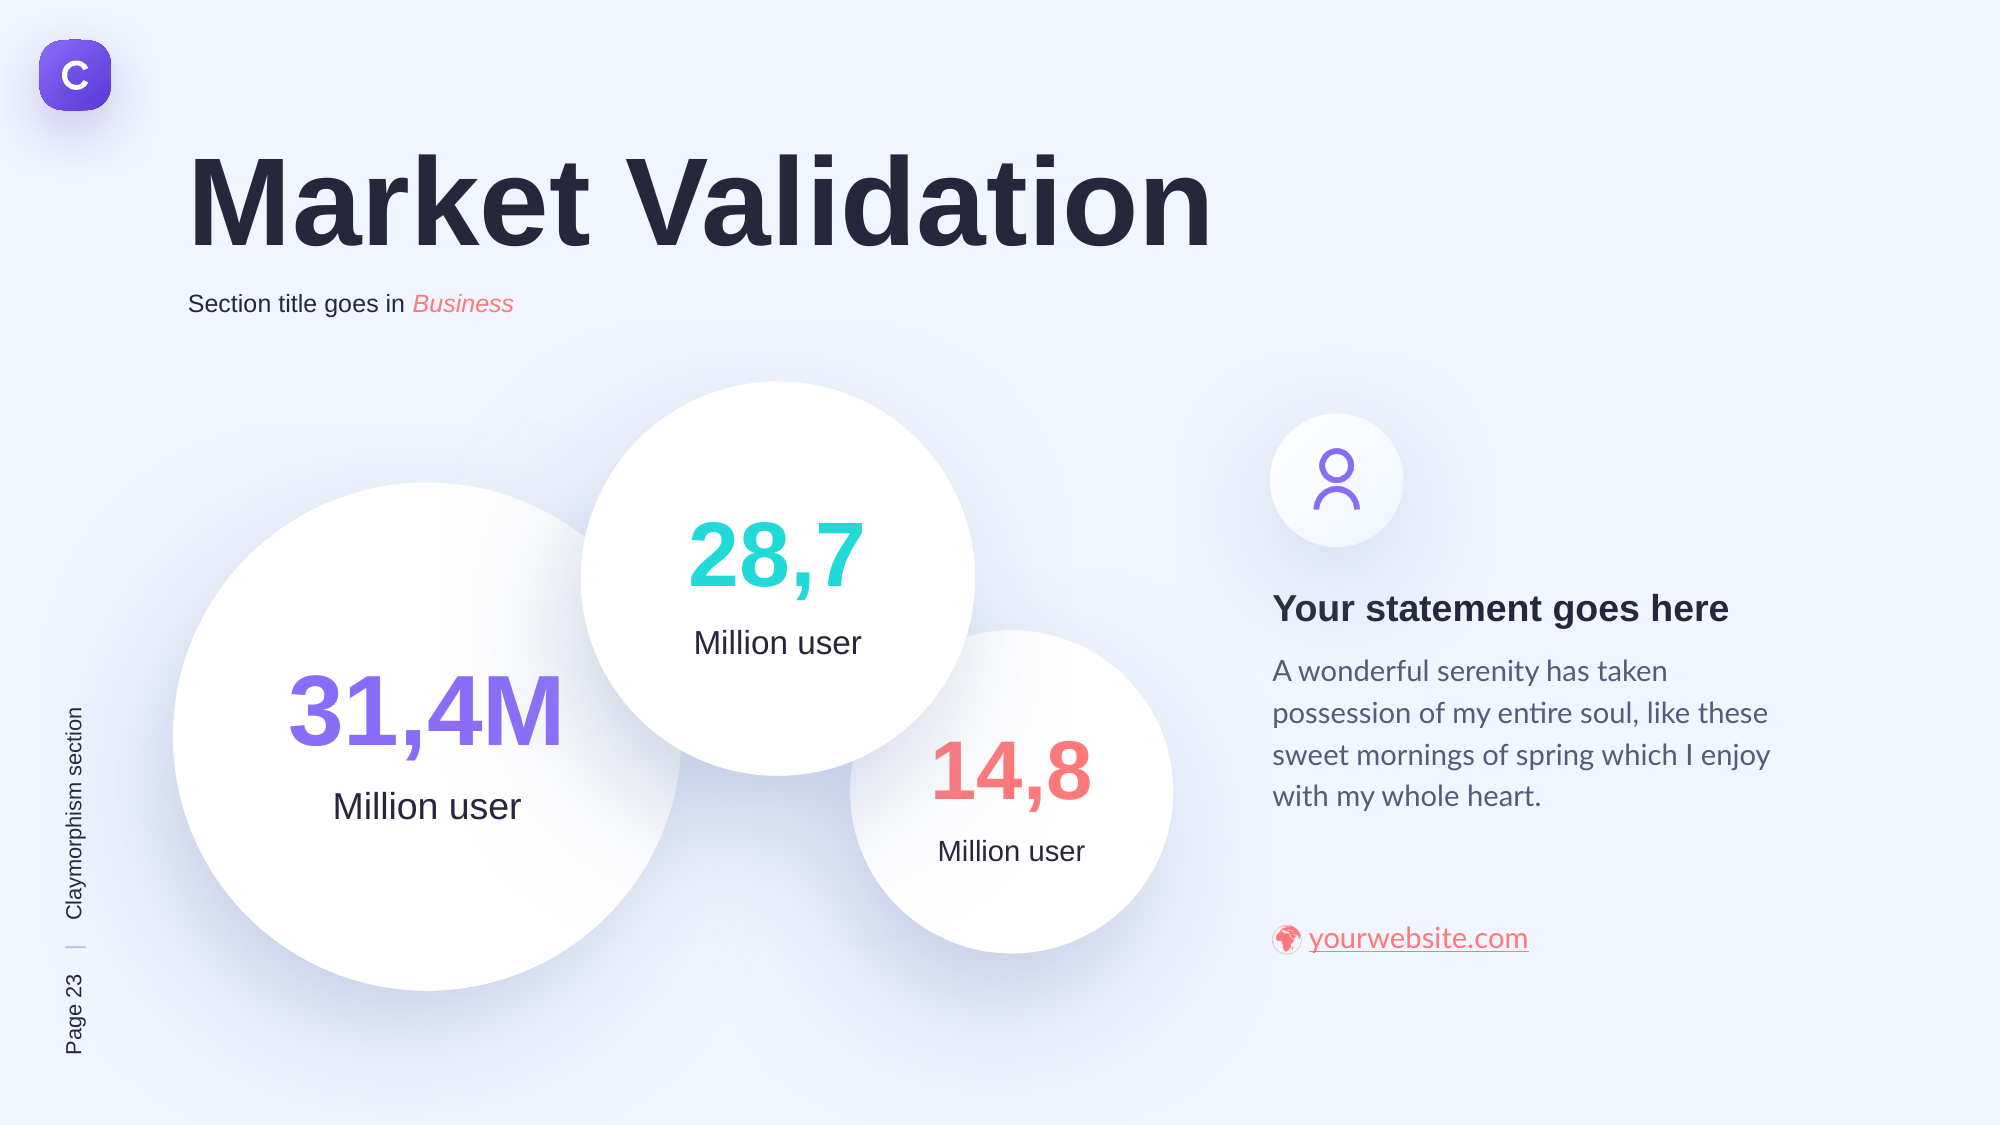

Market Validation
Section title goes in Business

28,7
Million user
Your statement goes here
A wonderful serenity has taken possession of my entire soul, like these sweet mornings of spring which I enjoy with my whole heart.

31,4M
Million user
14,8
Million user
🌍 yourwebsite.com